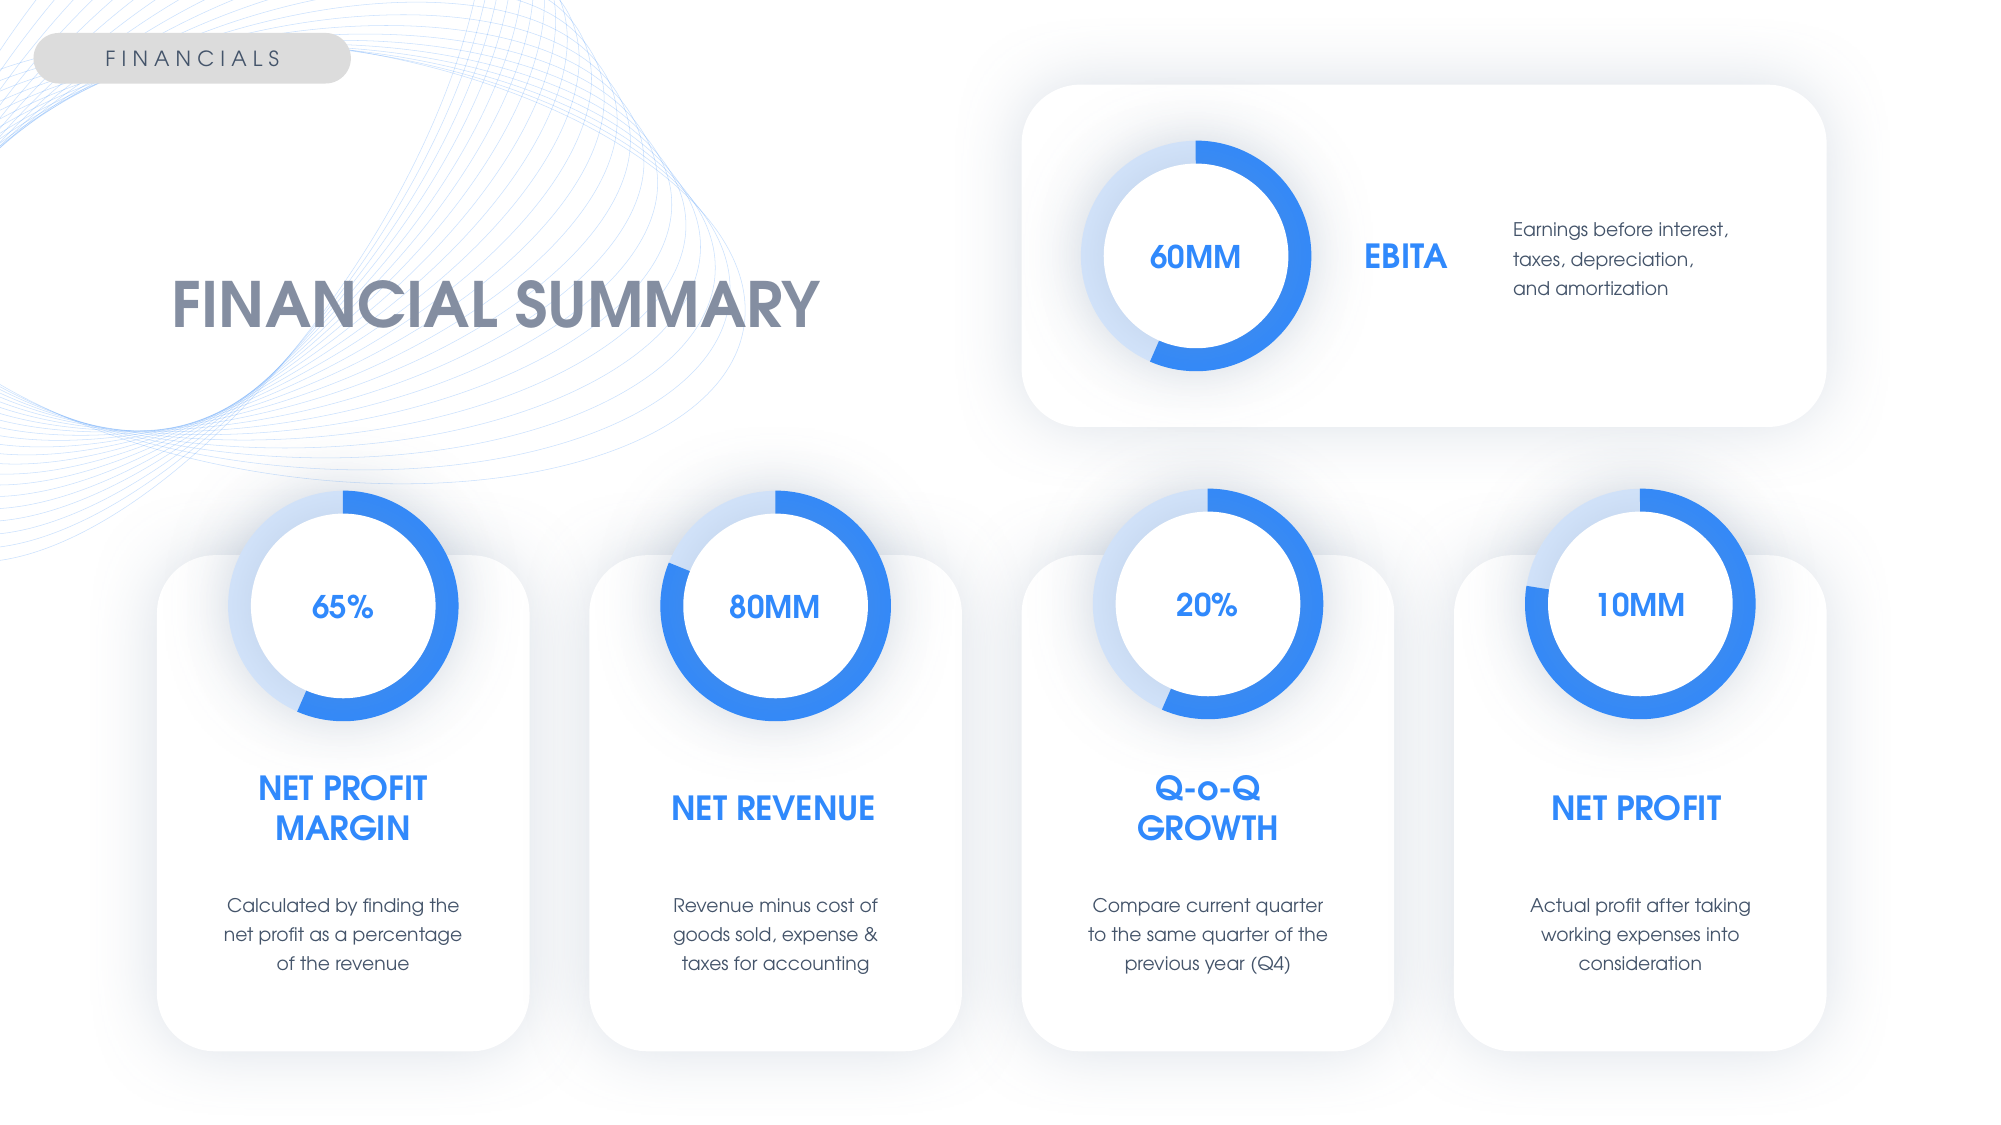

FINANCIALS

60MM
Earnings before interest, taxes, depreciation,
and amortization
EBITA
FINANCIAL SUMMARY

20%
10MM
65%
80MM

NET PROFIT MARGIN
Q-o-Q GROWTH
NET REVENUE
NET PROFIT
Calculated by finding the net profit as a percentage of the revenue
Revenue minus cost of goods sold, expense & taxes for accounting
Compare current quarter to the same quarter of the previous year (Q4)
Actual profit after taking working expenses into consideration
USER RESEARCH